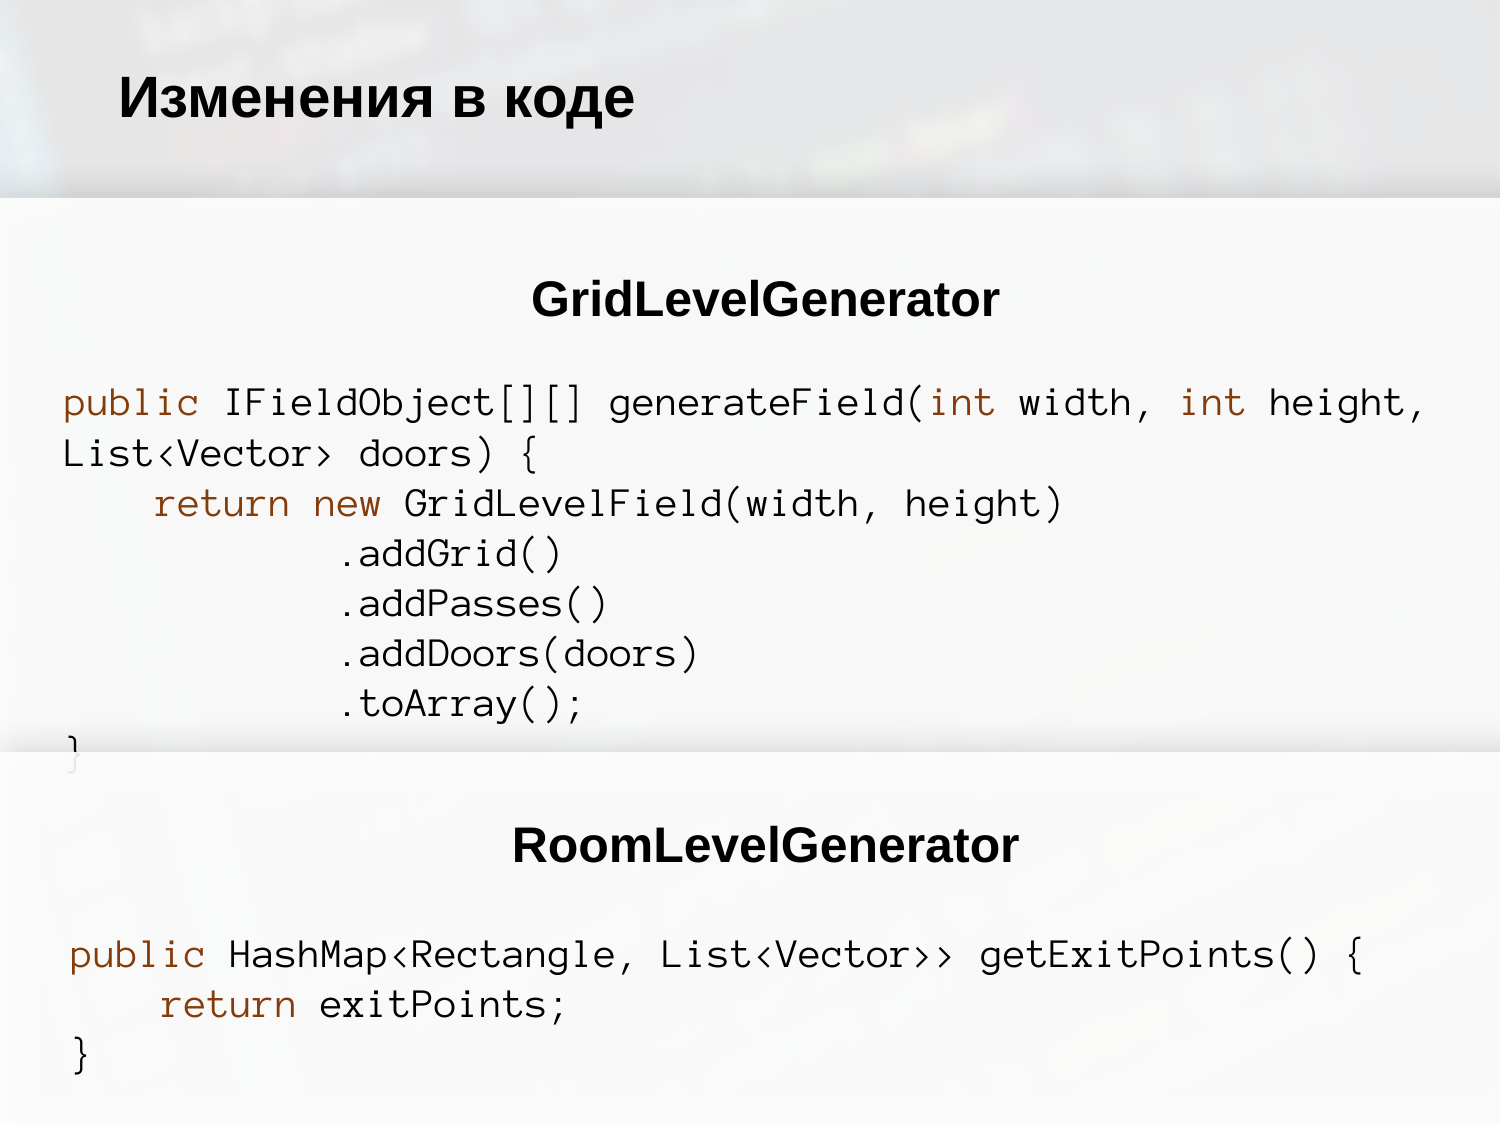

# Изменения в коде
GridLevelGenerator
public IFieldObject[][] generateField(int width, int height, List<Vector> doors) {
    return new GridLevelField(width, height)
            .addGrid()
            .addPasses()
            .addDoors(doors)
            .toArray();
}

RoomLevelGenerator
public HashMap<Rectangle, List<Vector>> getExitPoints() {
    return exitPoints;
}